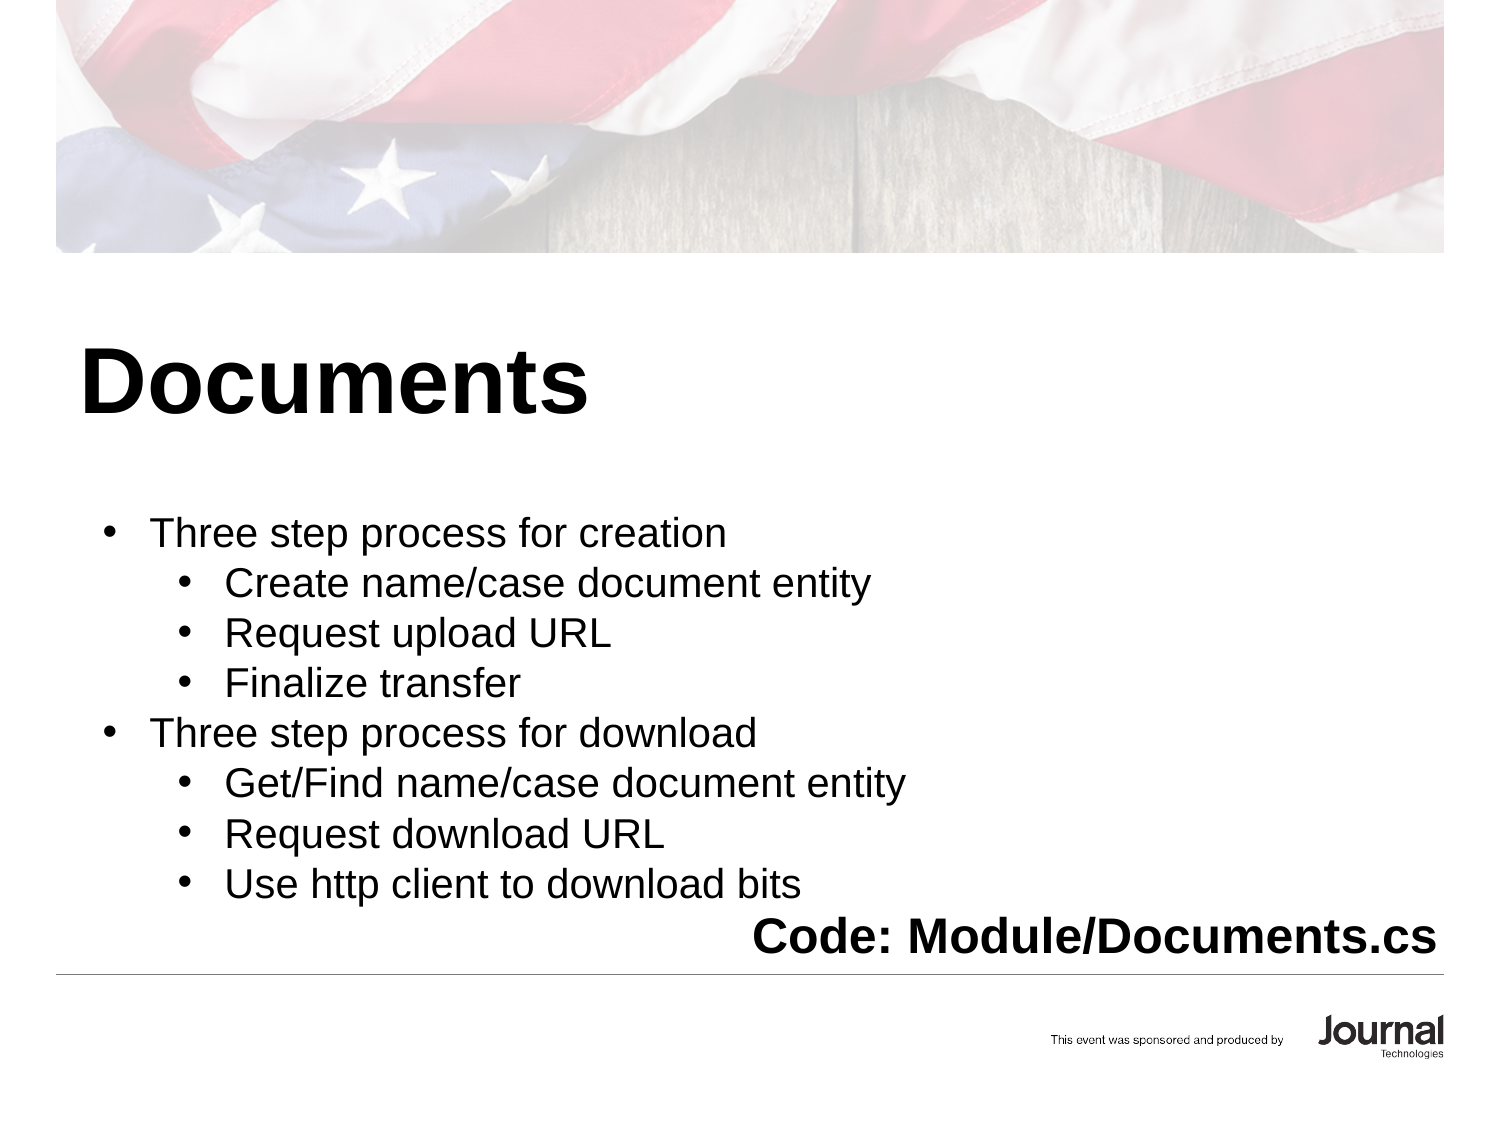

Documents

Three step process for creation
Create name/case document entity
Request upload URL
Finalize transfer
Three step process for download
Get/Find name/case document entity
Request download URL
Use http client to download bits
Code: Module/Documents.cs